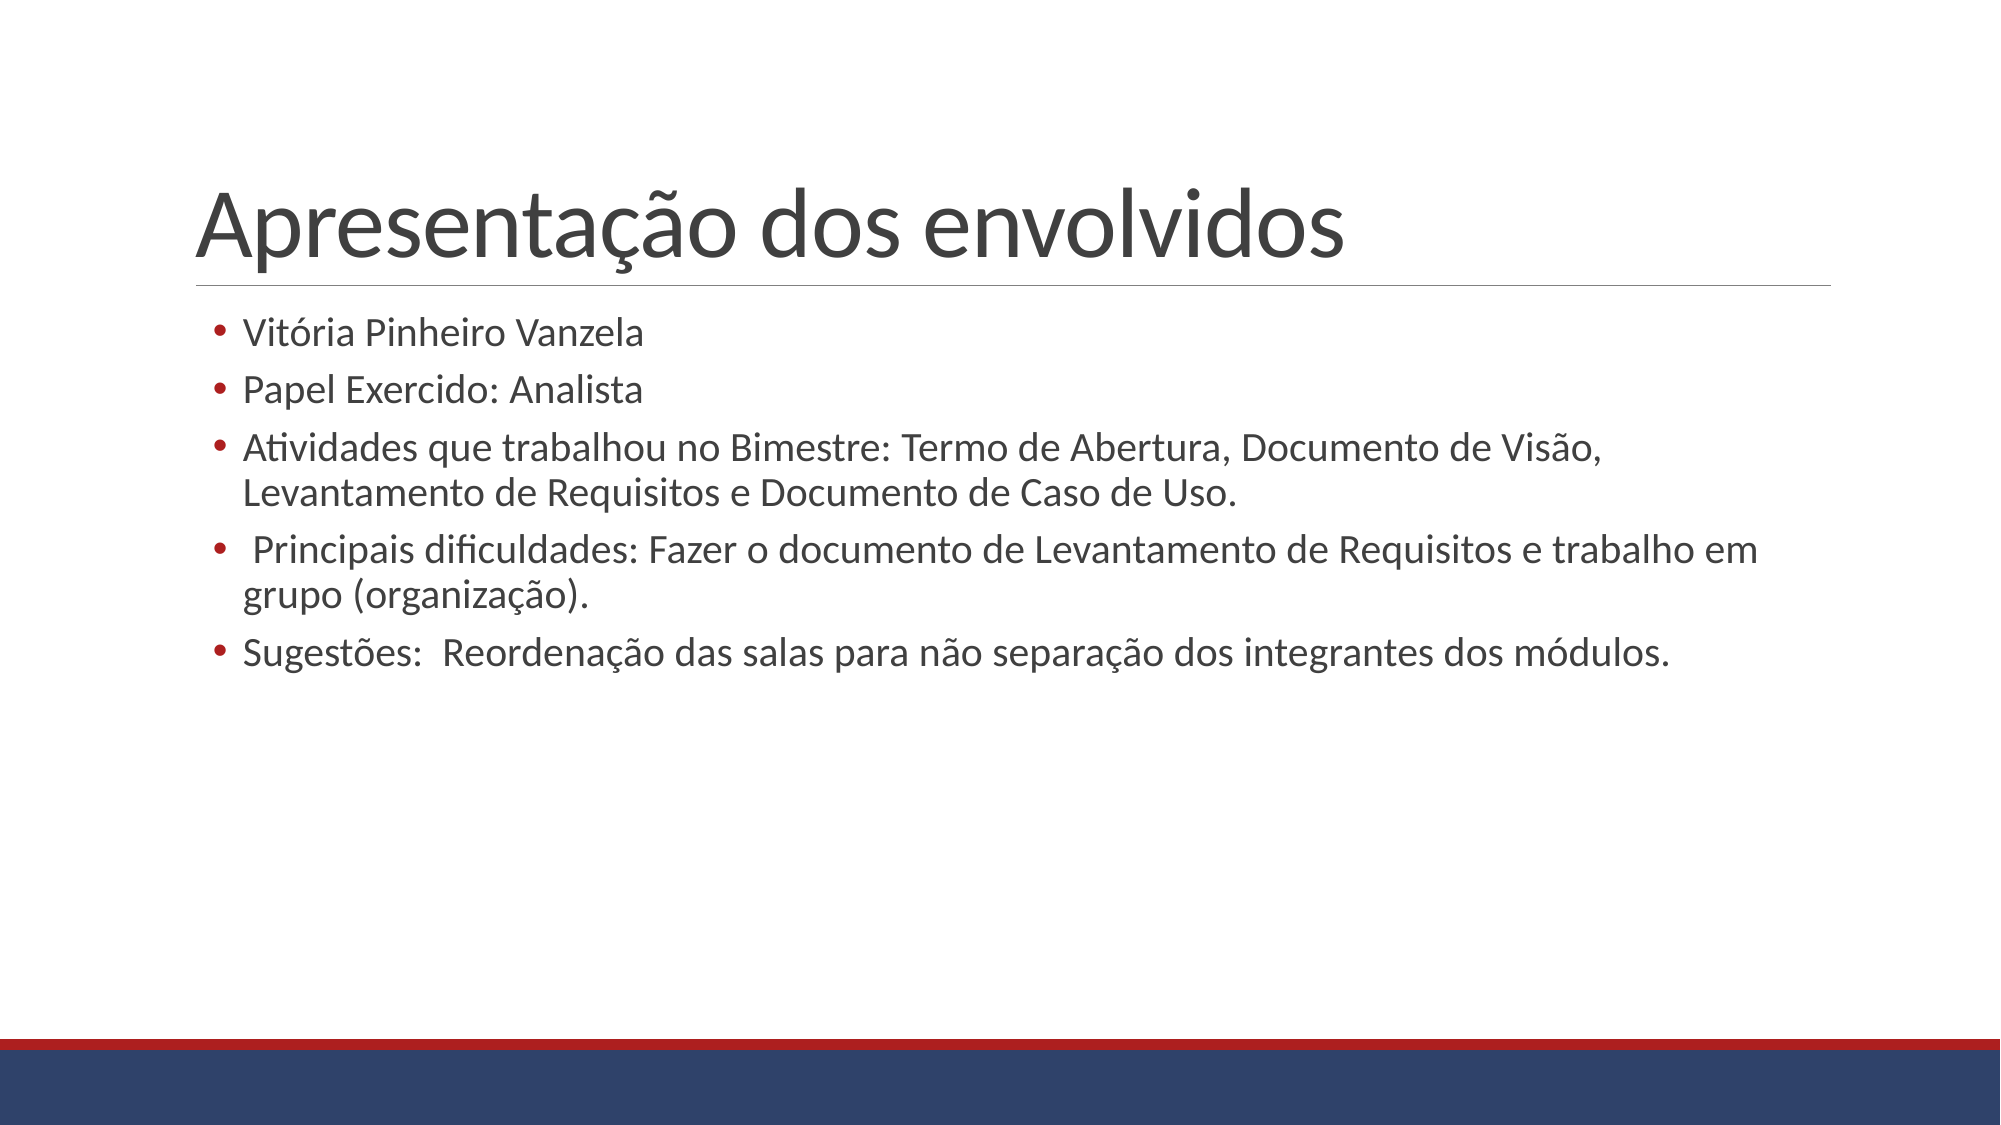

# Apresentação dos envolvidos
Vitória Pinheiro Vanzela
Papel Exercido: Analista
Atividades que trabalhou no Bimestre: Termo de Abertura, Documento de Visão, Levantamento de Requisitos e Documento de Caso de Uso.
 Principais dificuldades: Fazer o documento de Levantamento de Requisitos e trabalho em grupo (organização).
Sugestões:  Reordenação das salas para não separação dos integrantes dos módulos.